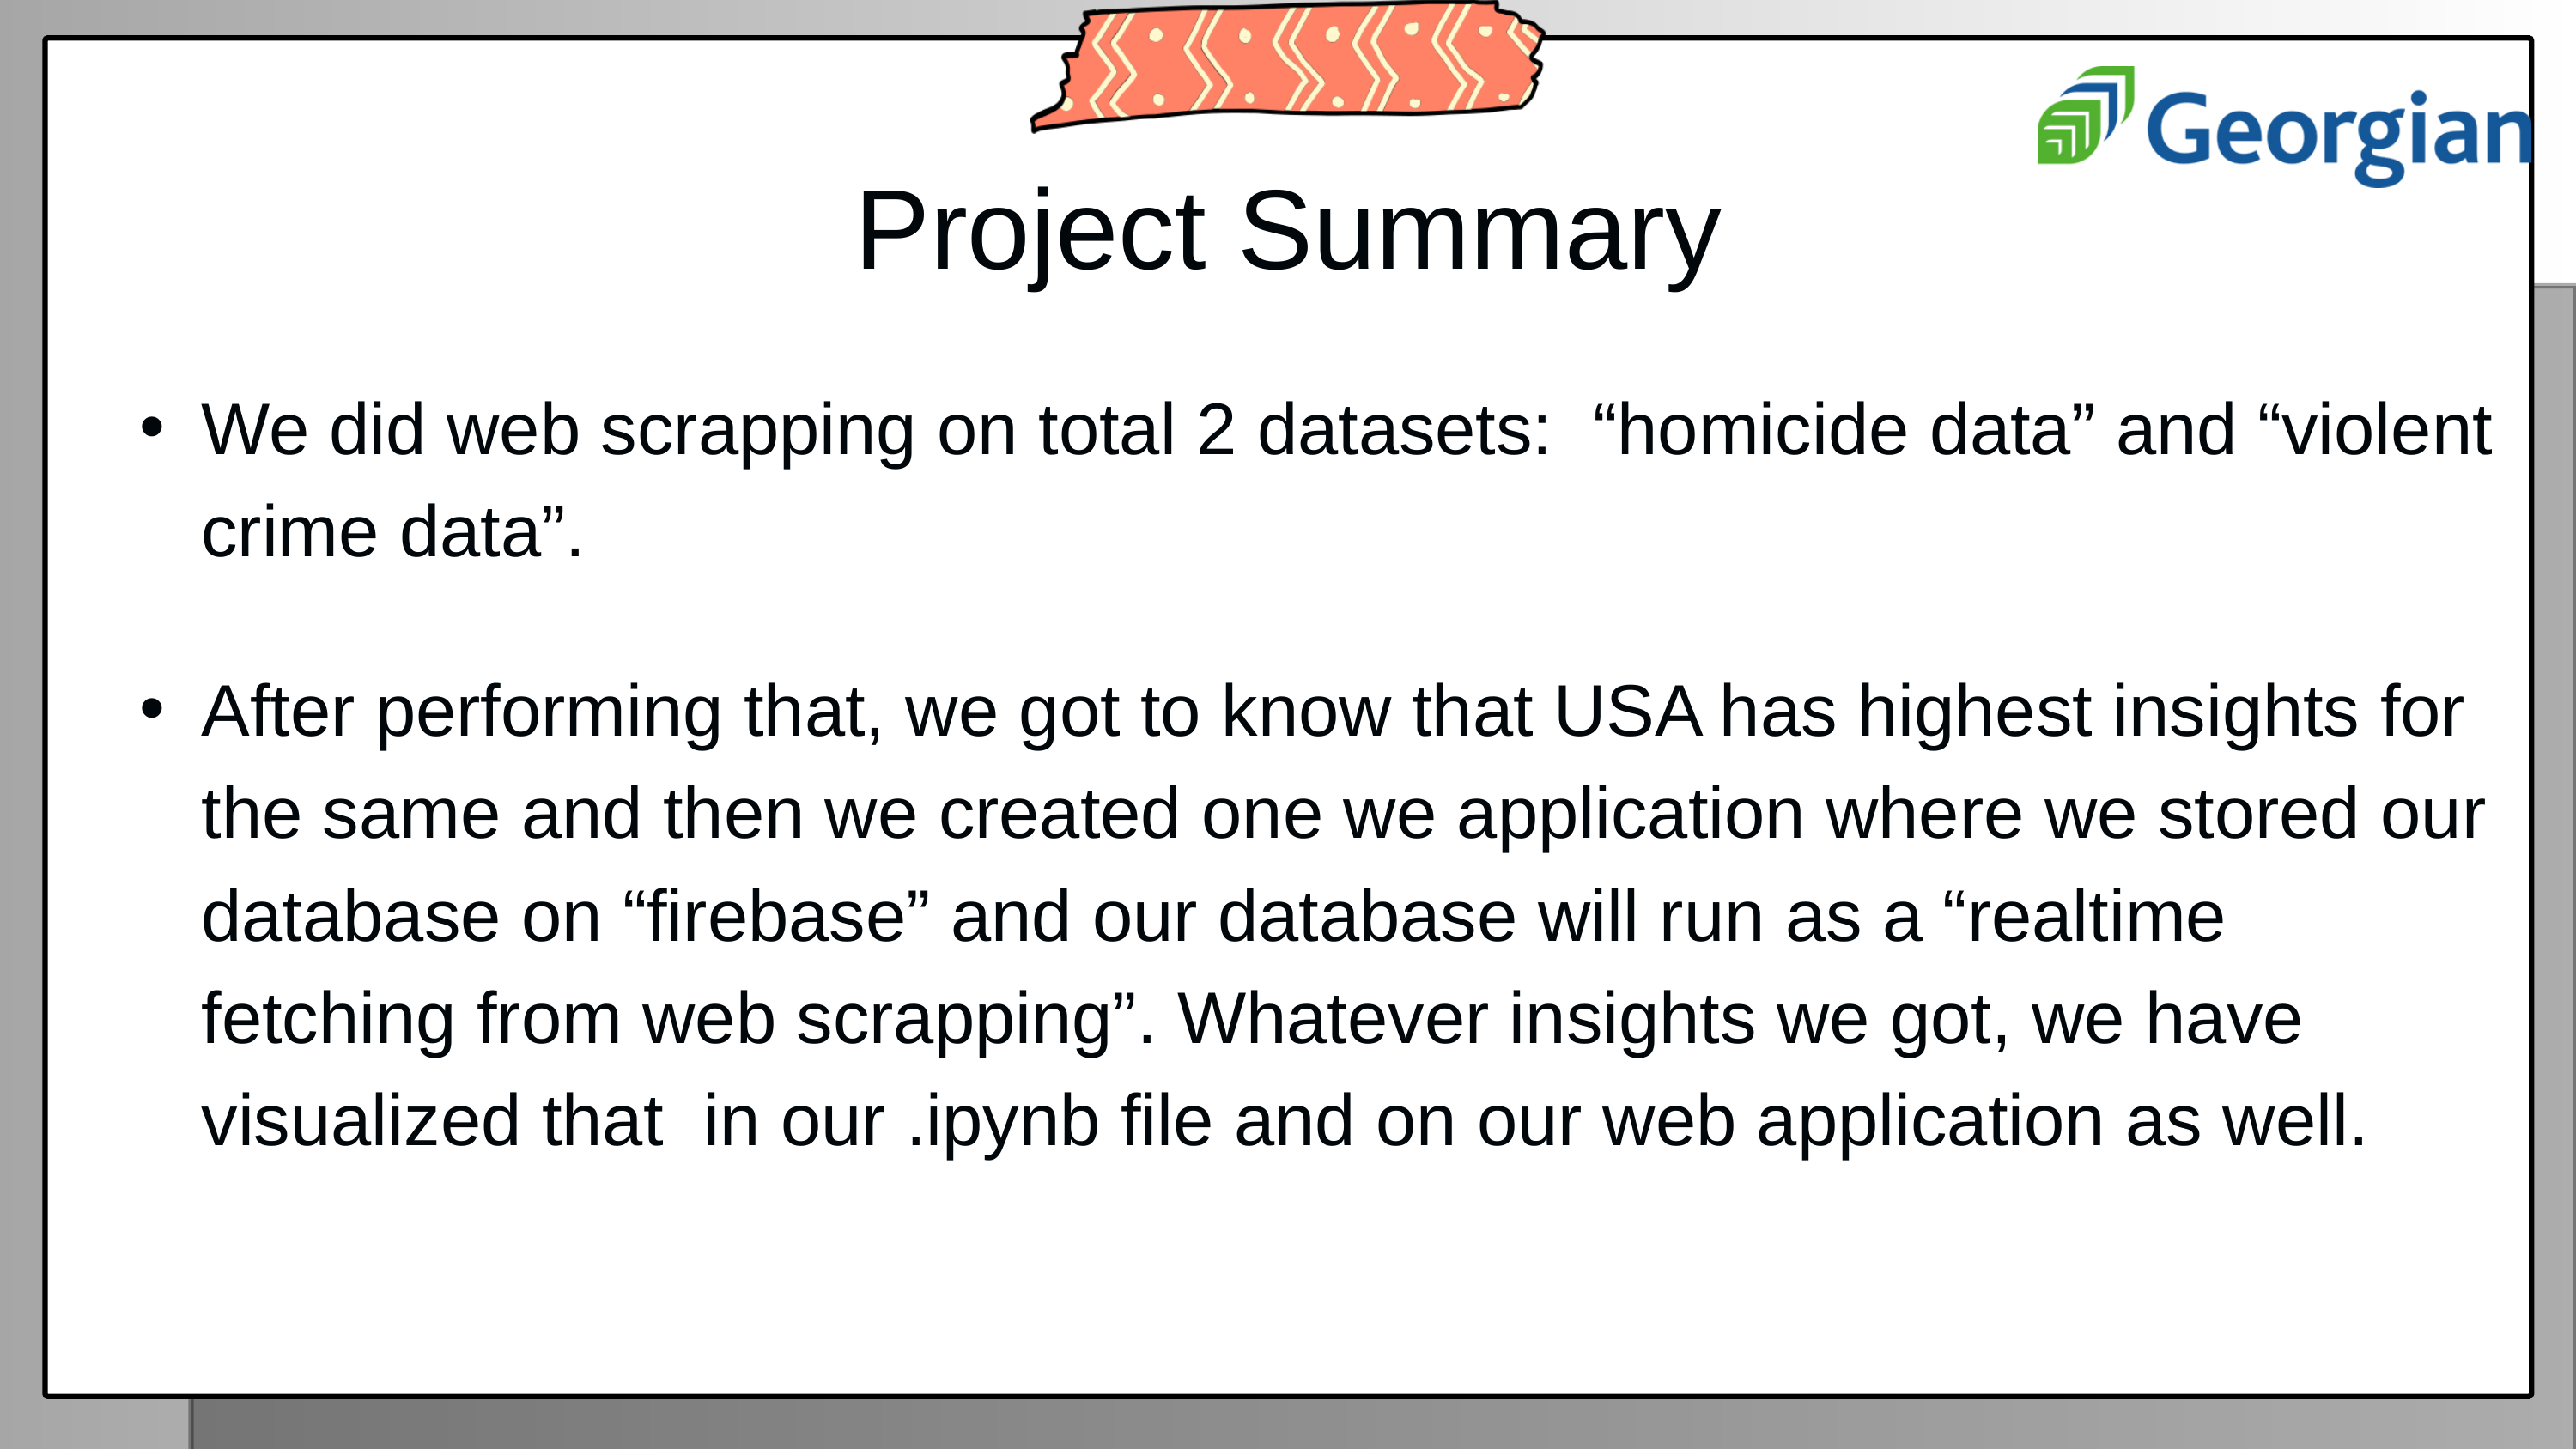

Project Summary

We did web scrapping on total 2 datasets:  “homicide data” and “violent crime data”.
After performing that, we got to know that USA has highest insights for the same and then we created one we application where we stored our database on “firebase” and our database will run as a “realtime fetching from web scrapping”. Whatever insights we got, we have visualized that  in our .ipynb file and on our web application as well.